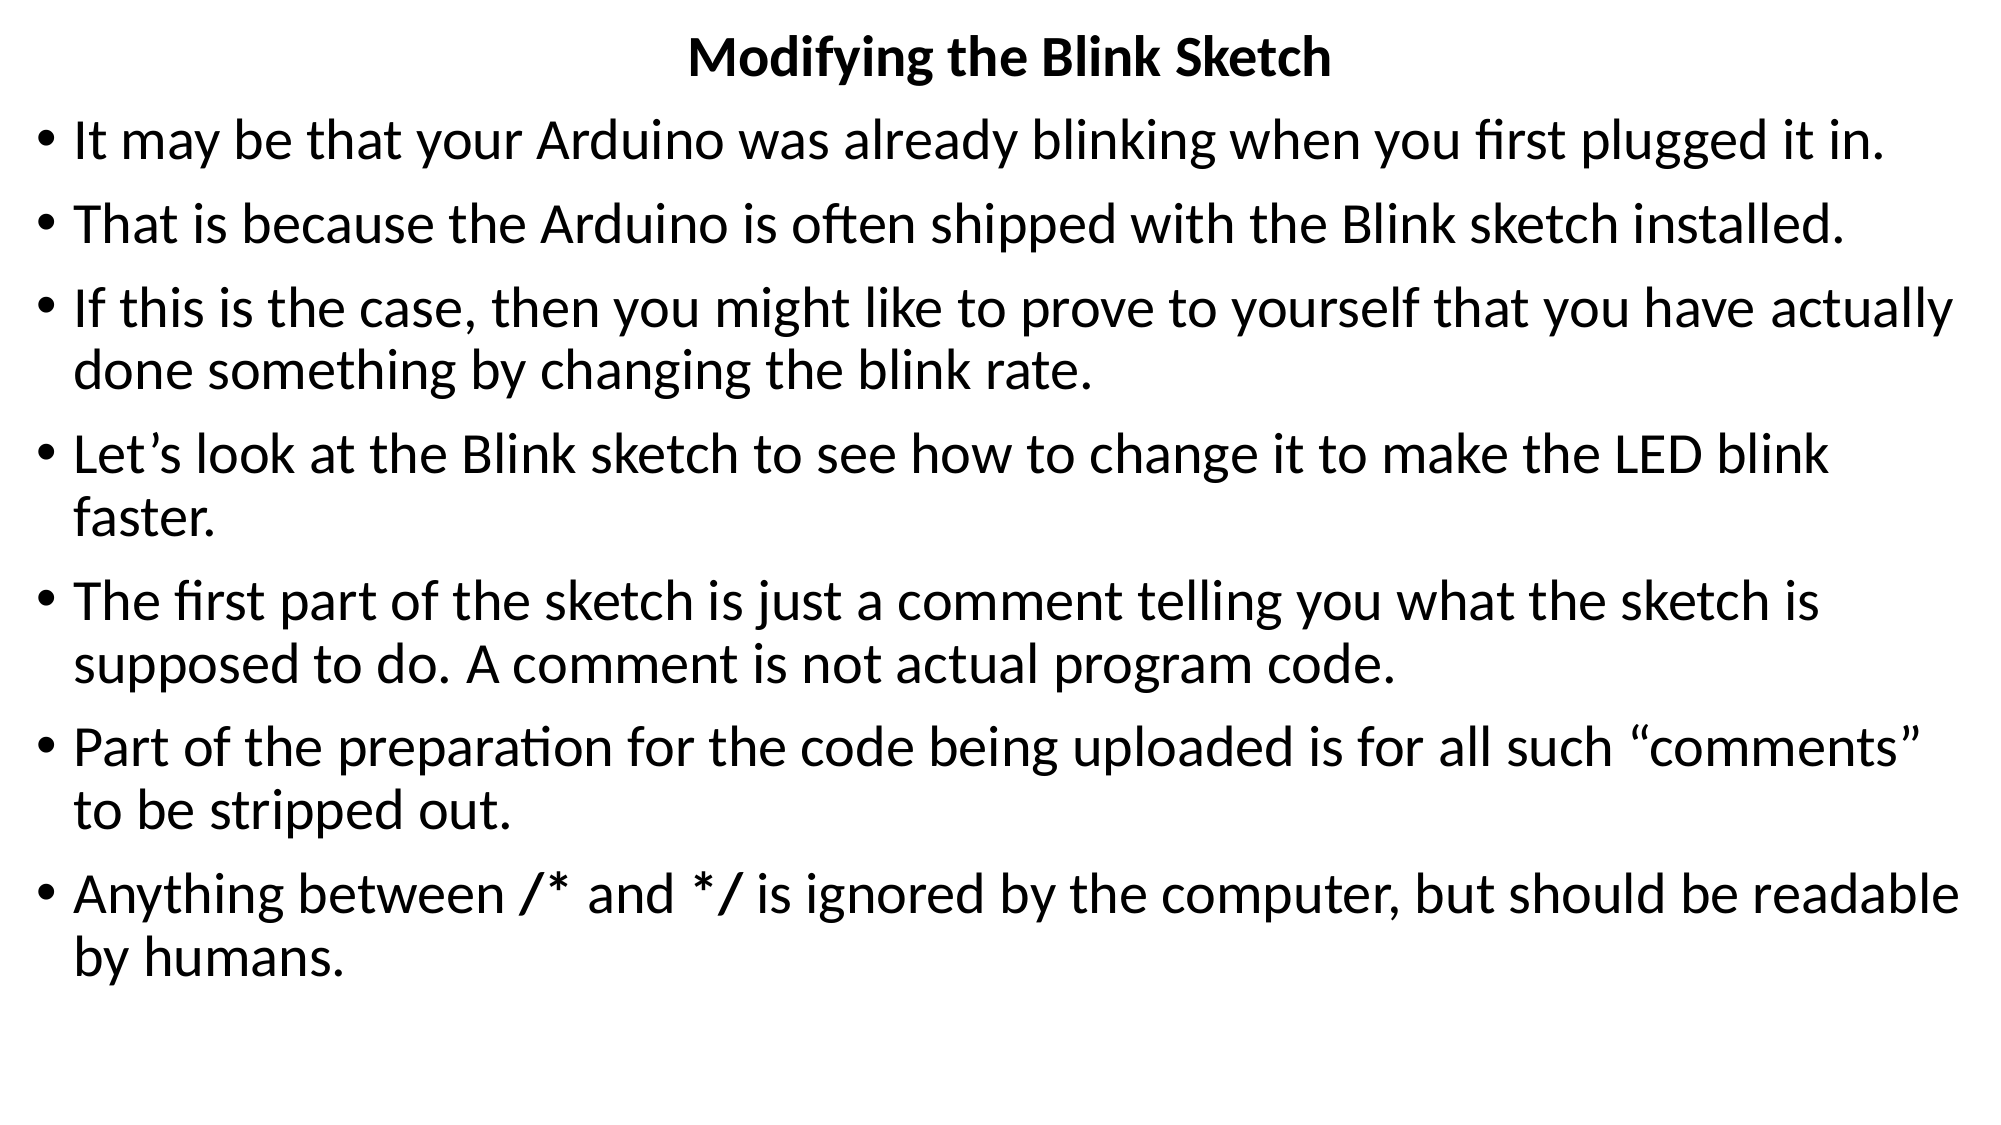

Modifying the Blink Sketch
It may be that your Arduino was already blinking when you first plugged it in.
That is because the Arduino is often shipped with the Blink sketch installed.
If this is the case, then you might like to prove to yourself that you have actually done something by changing the blink rate.
Let’s look at the Blink sketch to see how to change it to make the LED blink faster.
The first part of the sketch is just a comment telling you what the sketch is supposed to do. A comment is not actual program code.
Part of the preparation for the code being uploaded is for all such “comments” to be stripped out.
Anything between /* and */ is ignored by the computer, but should be readable by humans.